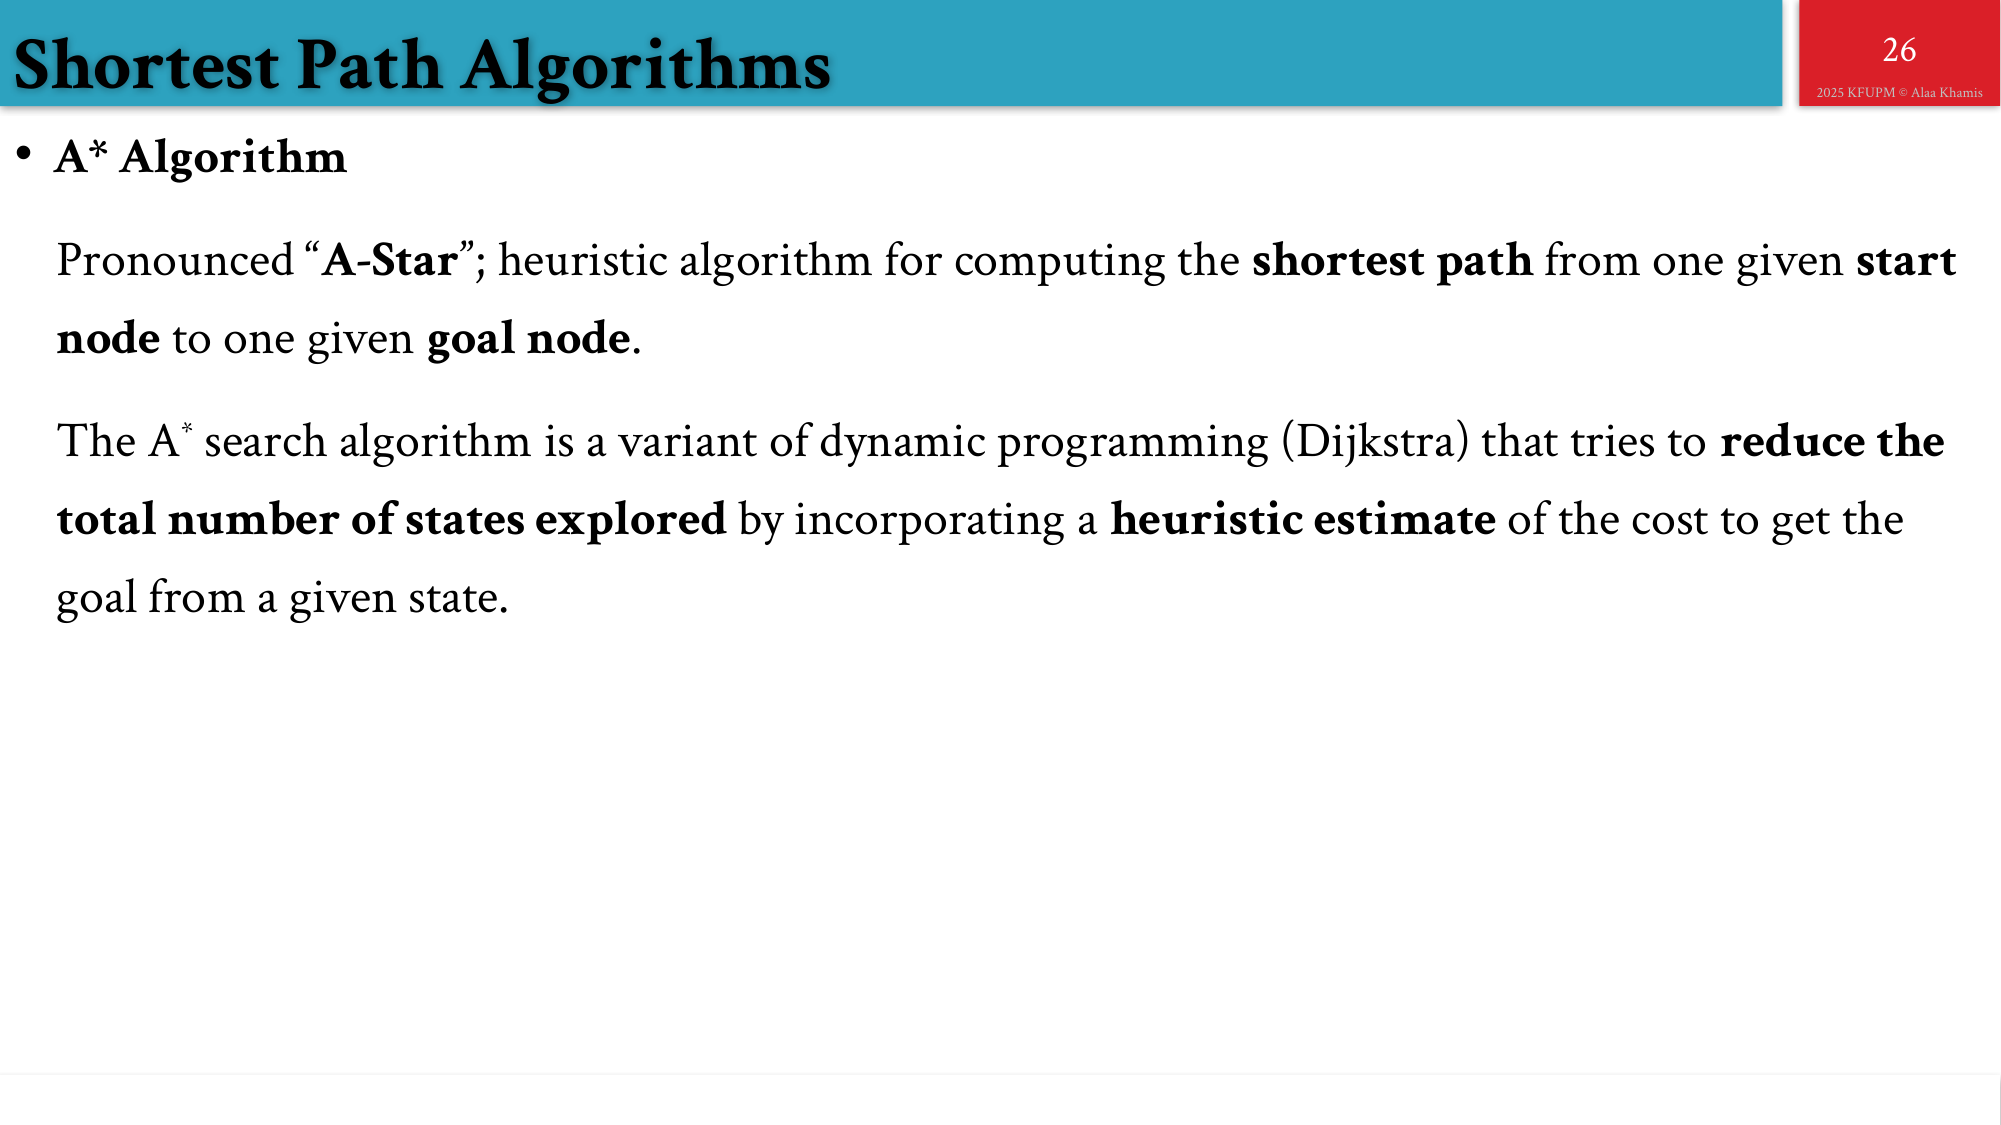

Shortest Path Algorithms
A* Algorithm
Pronounced “A-Star”; heuristic algorithm for computing the shortest path from one given start node to one given goal node.
The A* search algorithm is a variant of dynamic programming (Dijkstra) that tries to reduce the total number of states explored by incorporating a heuristic estimate of the cost to get the goal from a given state.